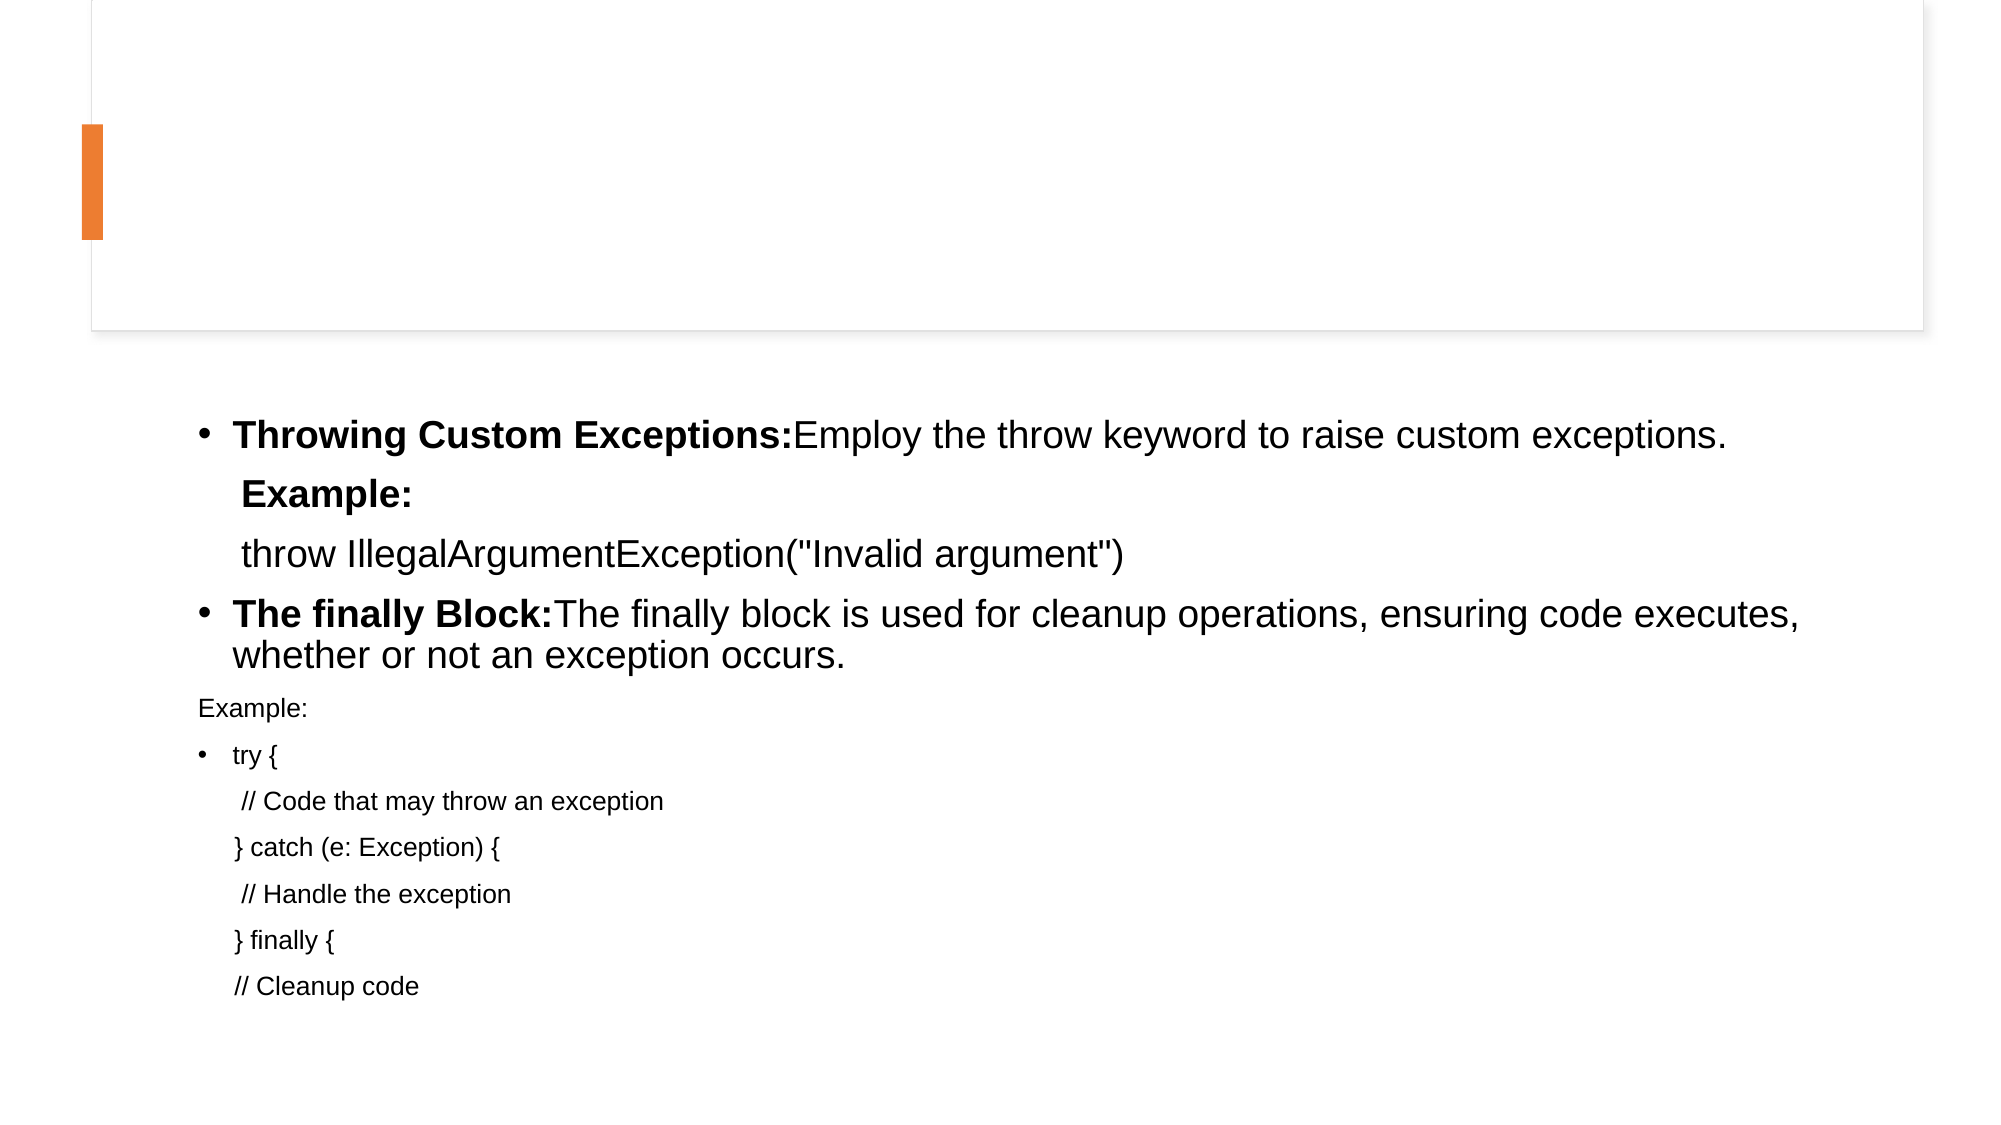

#

Throwing Custom Exceptions:Employ the throw keyword to raise custom exceptions.
    Example:
    throw IllegalArgumentException("Invalid argument")
The finally Block:The finally block is used for cleanup operations, ensuring code executes, whether or not an exception occurs.
Example:
try {
      // Code that may throw an exception
     } catch (e: Exception) {
      // Handle the exception
     } finally {
     // Cleanup code